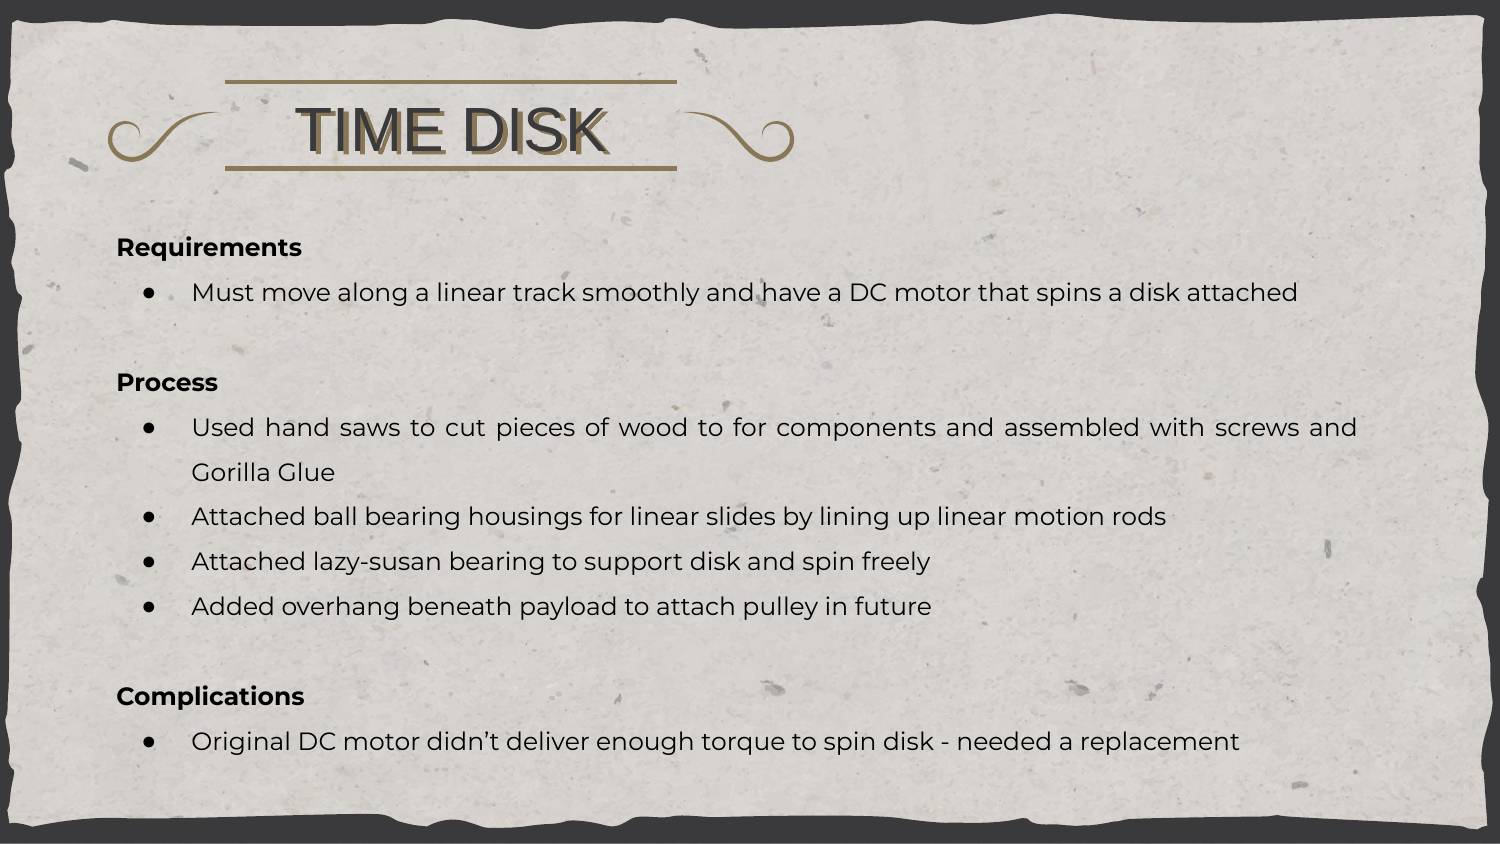

# TIME DISK

Requirements
Must move along a linear track smoothly and have a DC motor that spins a disk attached

Process
Used hand saws to cut pieces of wood to for components and assembled with screws and Gorilla Glue
Attached ball bearing housings for linear slides by lining up linear motion rods
Attached lazy-susan bearing to support disk and spin freely
Added overhang beneath payload to attach pulley in future

Complications
Original DC motor didn’t deliver enough torque to spin disk - needed a replacement